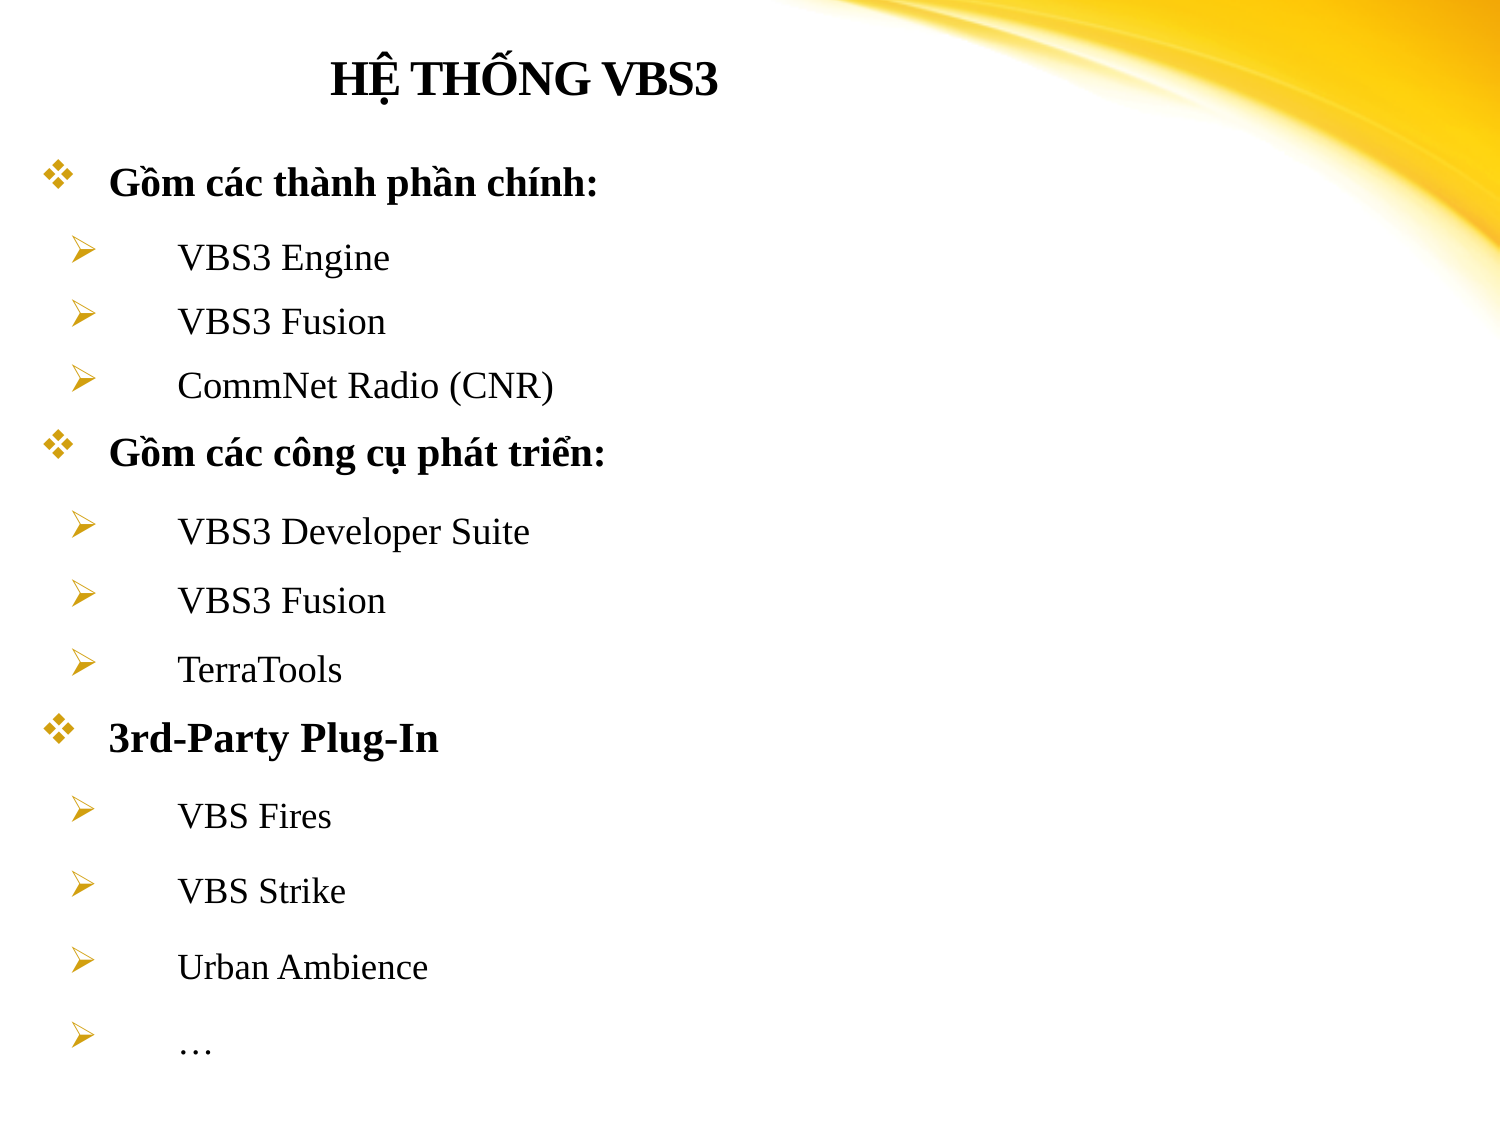

# Hệ thống VBS3
Gồm các thành phần chính:
VBS3 Engine
VBS3 Fusion
CommNet Radio (CNR)
Gồm các công cụ phát triển:
VBS3 Developer Suite
VBS3 Fusion
TerraTools
3rd-Party Plug-In
VBS Fires
VBS Strike
Urban Ambience
…